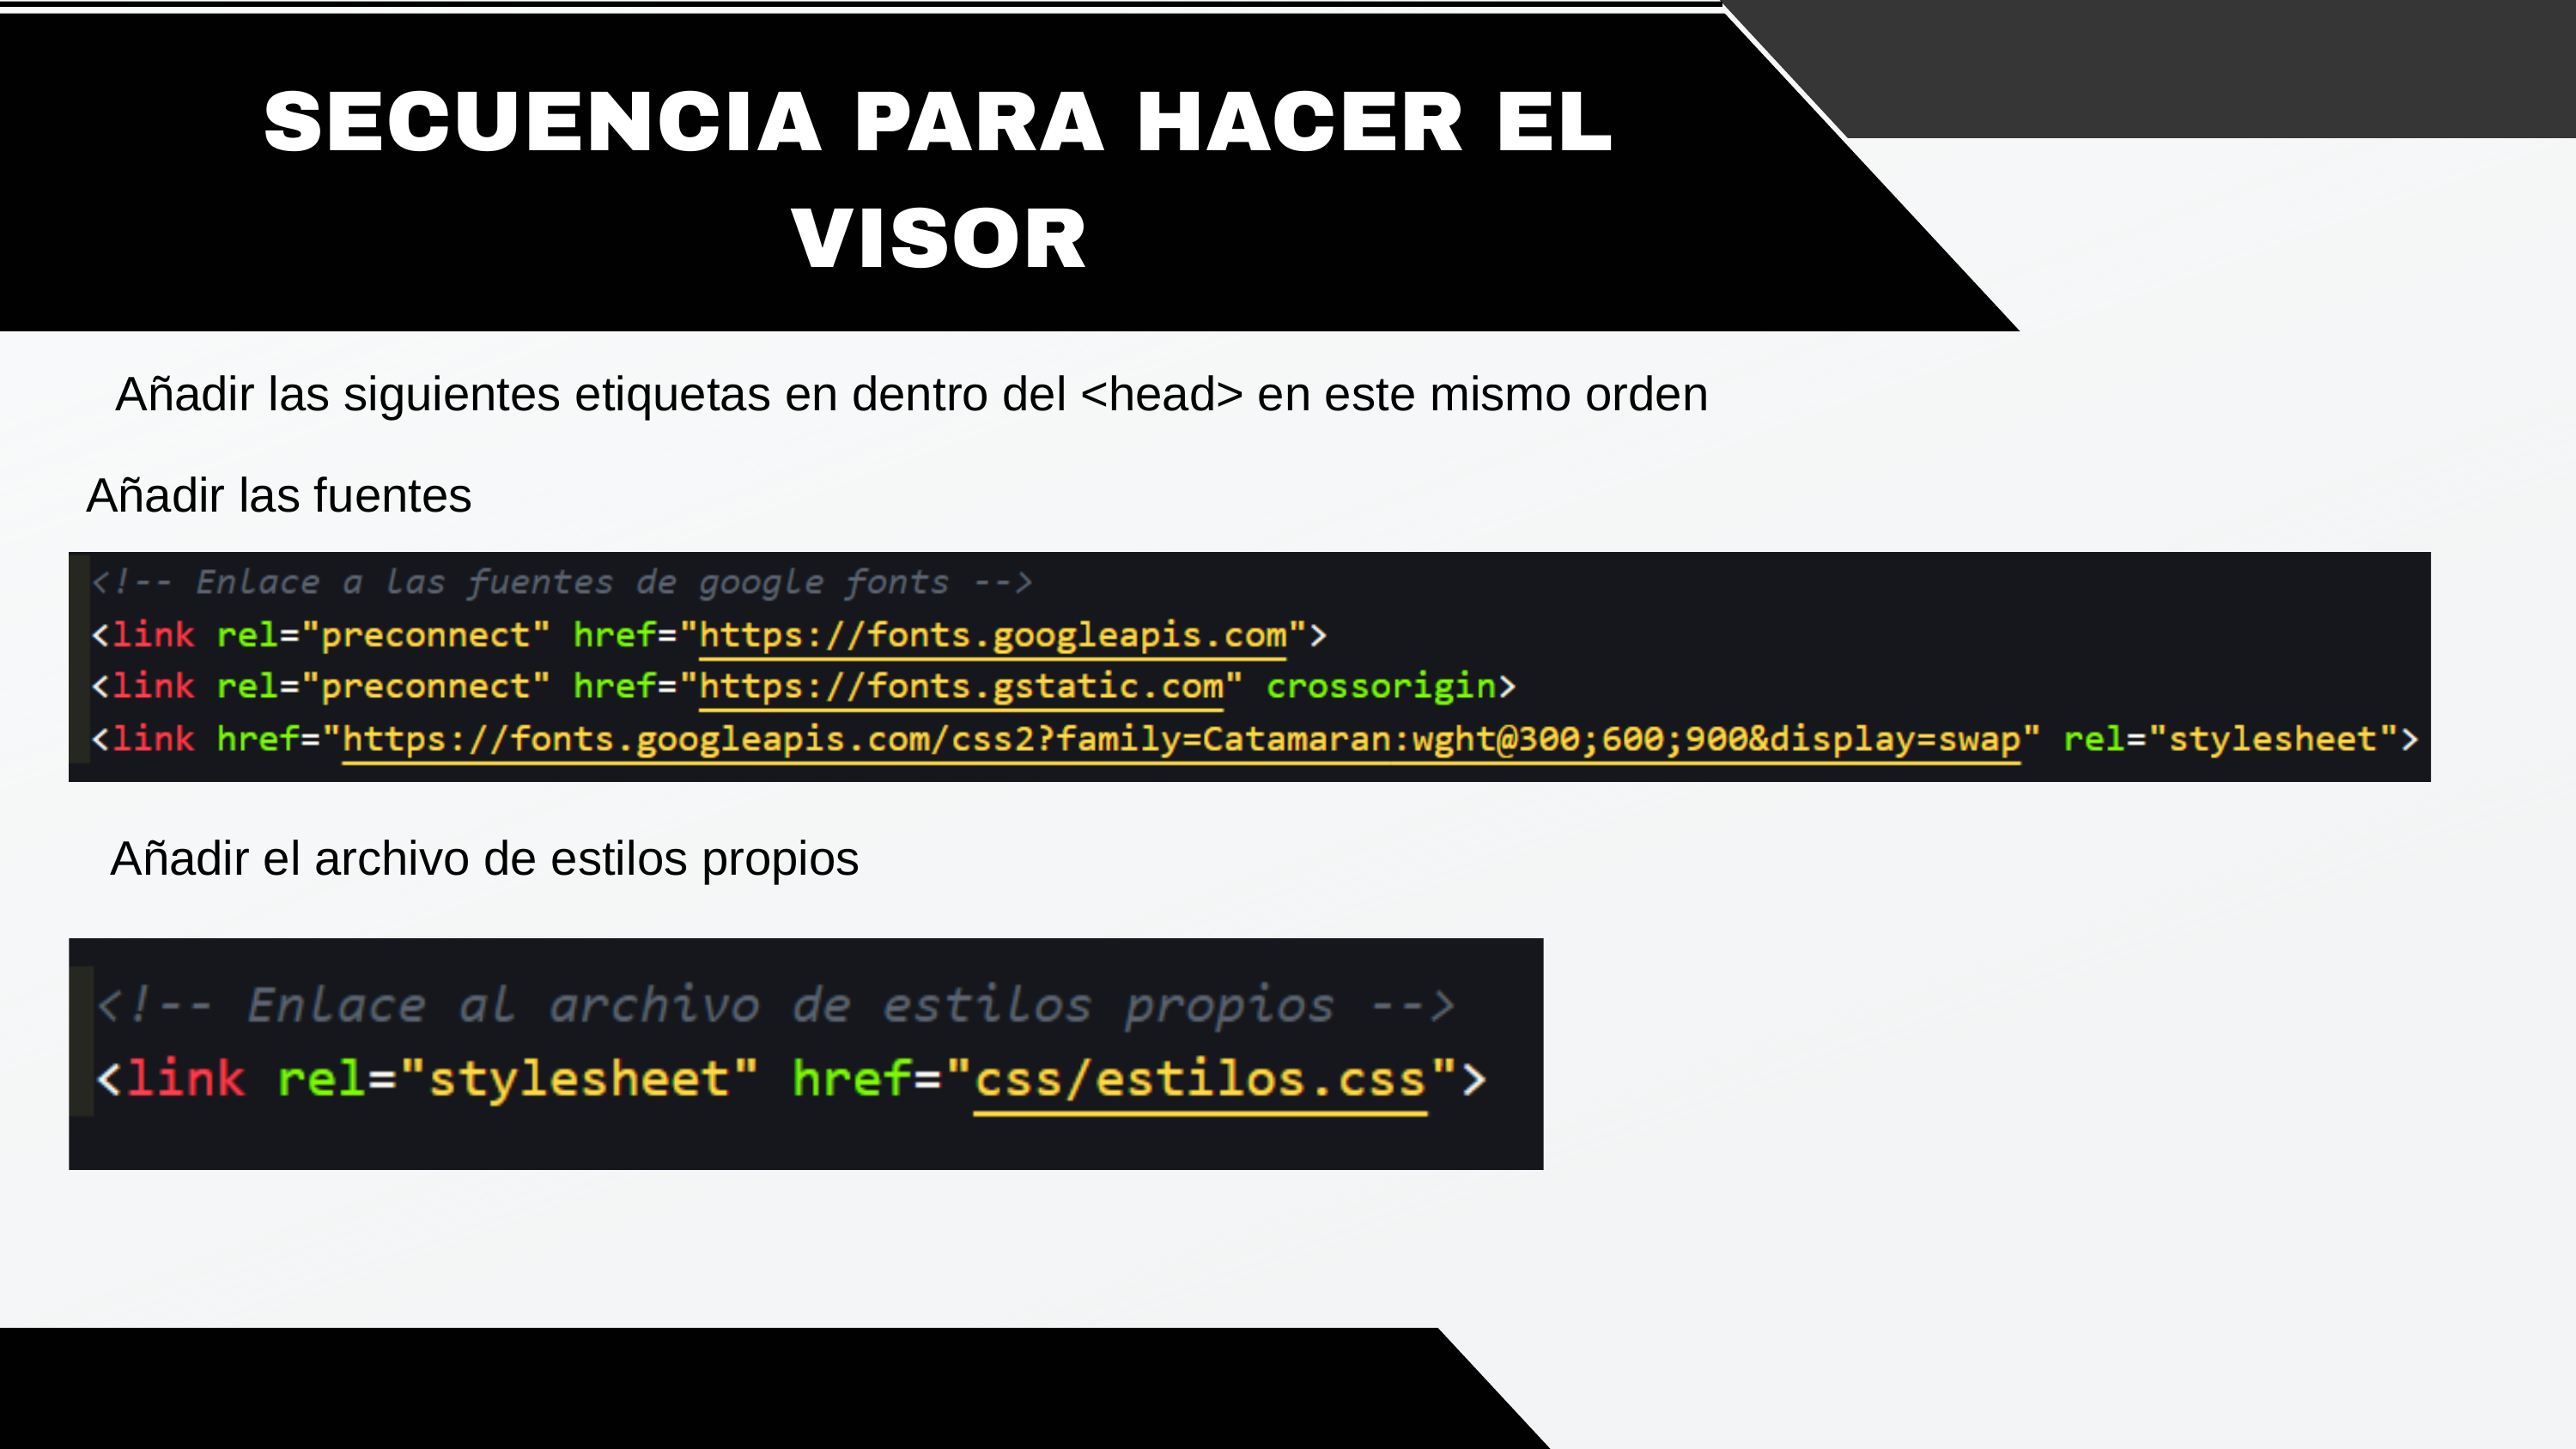

SECUENCIA PARA HACER EL VISOR
Añadir las siguientes etiquetas en dentro del <head> en este mismo orden
Añadir las fuentes

Añadir el archivo de estilos propios